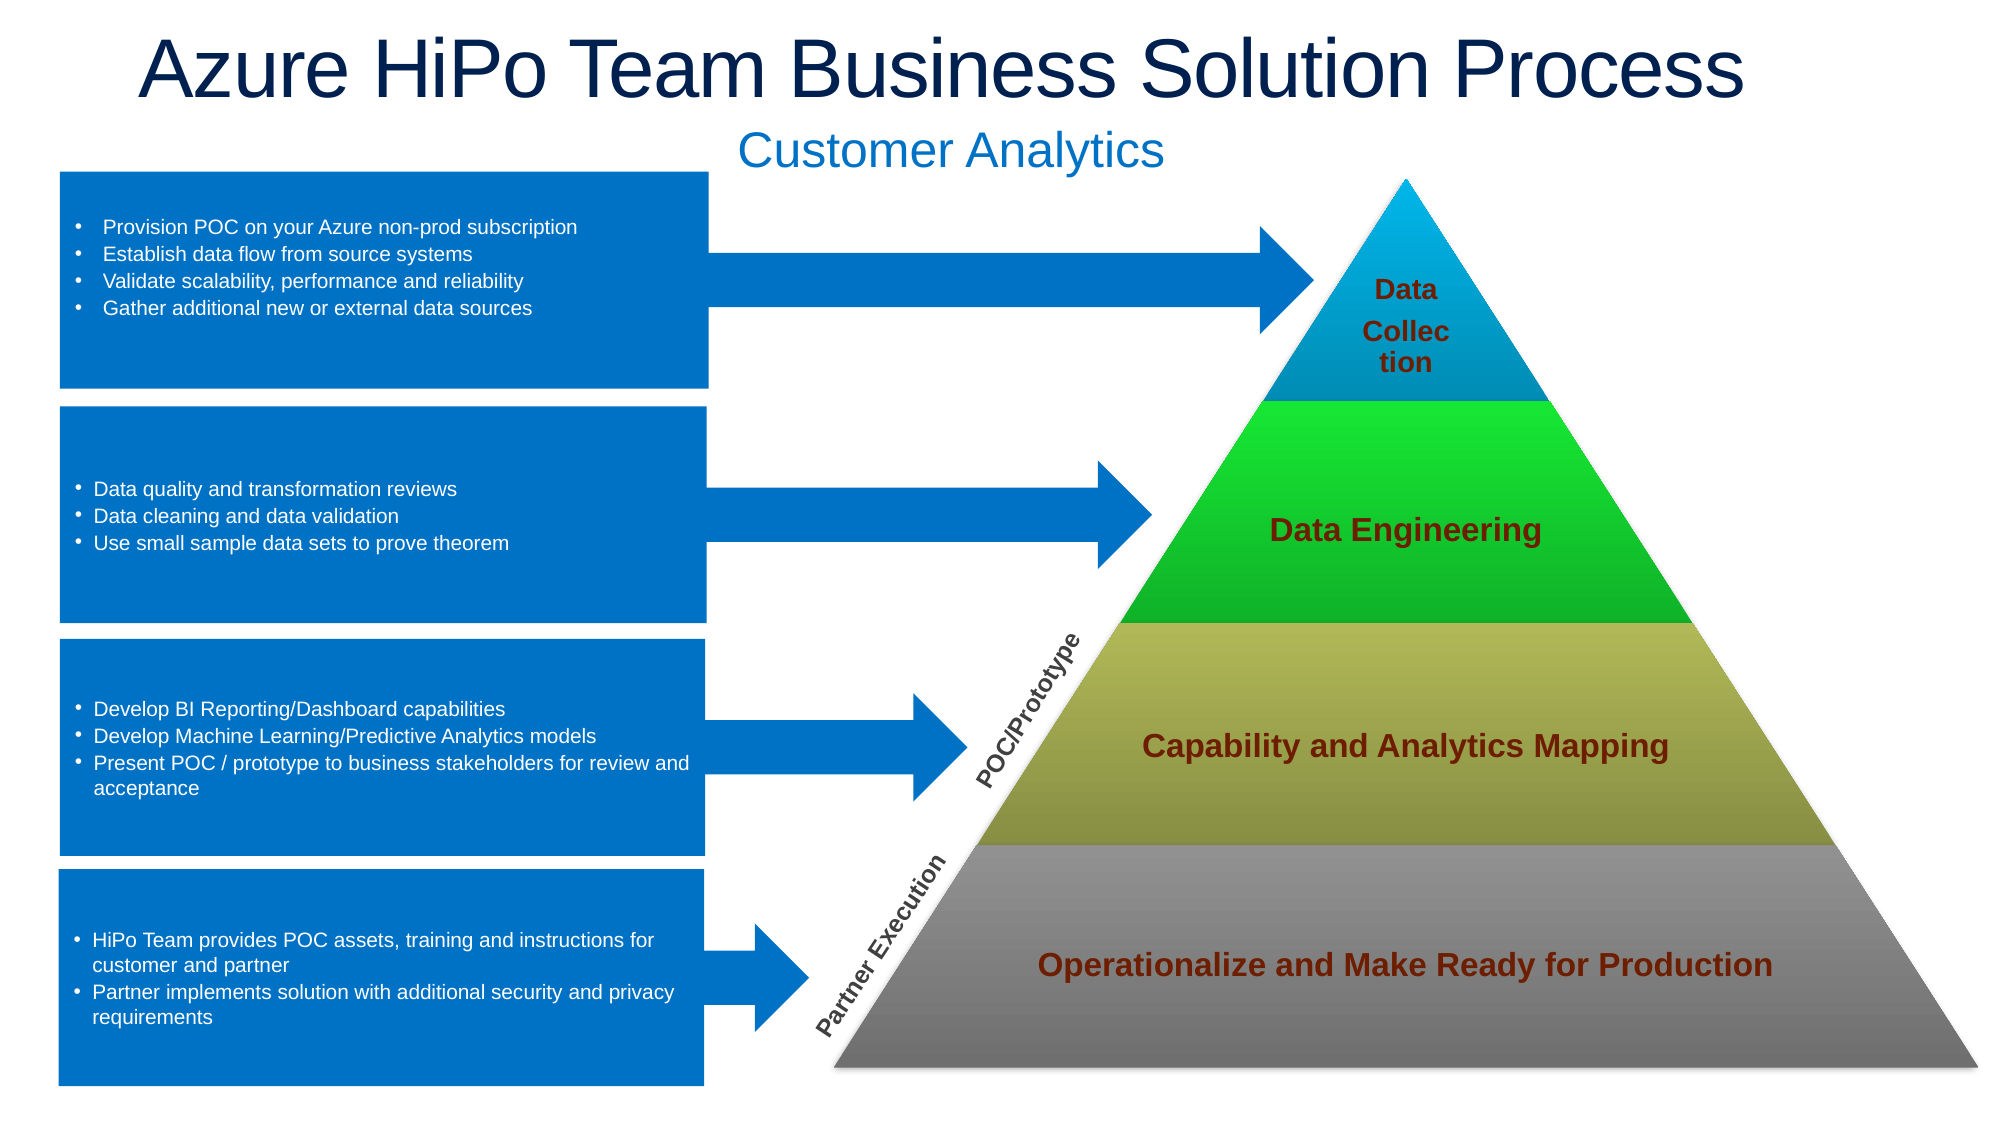

# Azure HiPo Team Business Solution Process
Customer Analytics
Provision POC on your Azure non-prod subscription
Establish data flow from source systems
Validate scalability, performance and reliability
Gather additional new or external data sources

Data
Collection
Data Engineering
Capability and Analytics Mapping
Operationalize and Make Ready for Production
Data quality and transformation reviews
Data cleaning and data validation
Use small sample data sets to prove theorem
Data Engineering
Develop BI Reporting/Dashboard capabilities
Develop Machine Learning/Predictive Analytics models
Present POC / prototype to business stakeholders for review and acceptance
Capability
and Analytics Mapping
POC/Prototype
HiPo Team provides POC assets, training and instructions for customer and partner
Partner implements solution with additional security and privacy requirements
Partner Execution